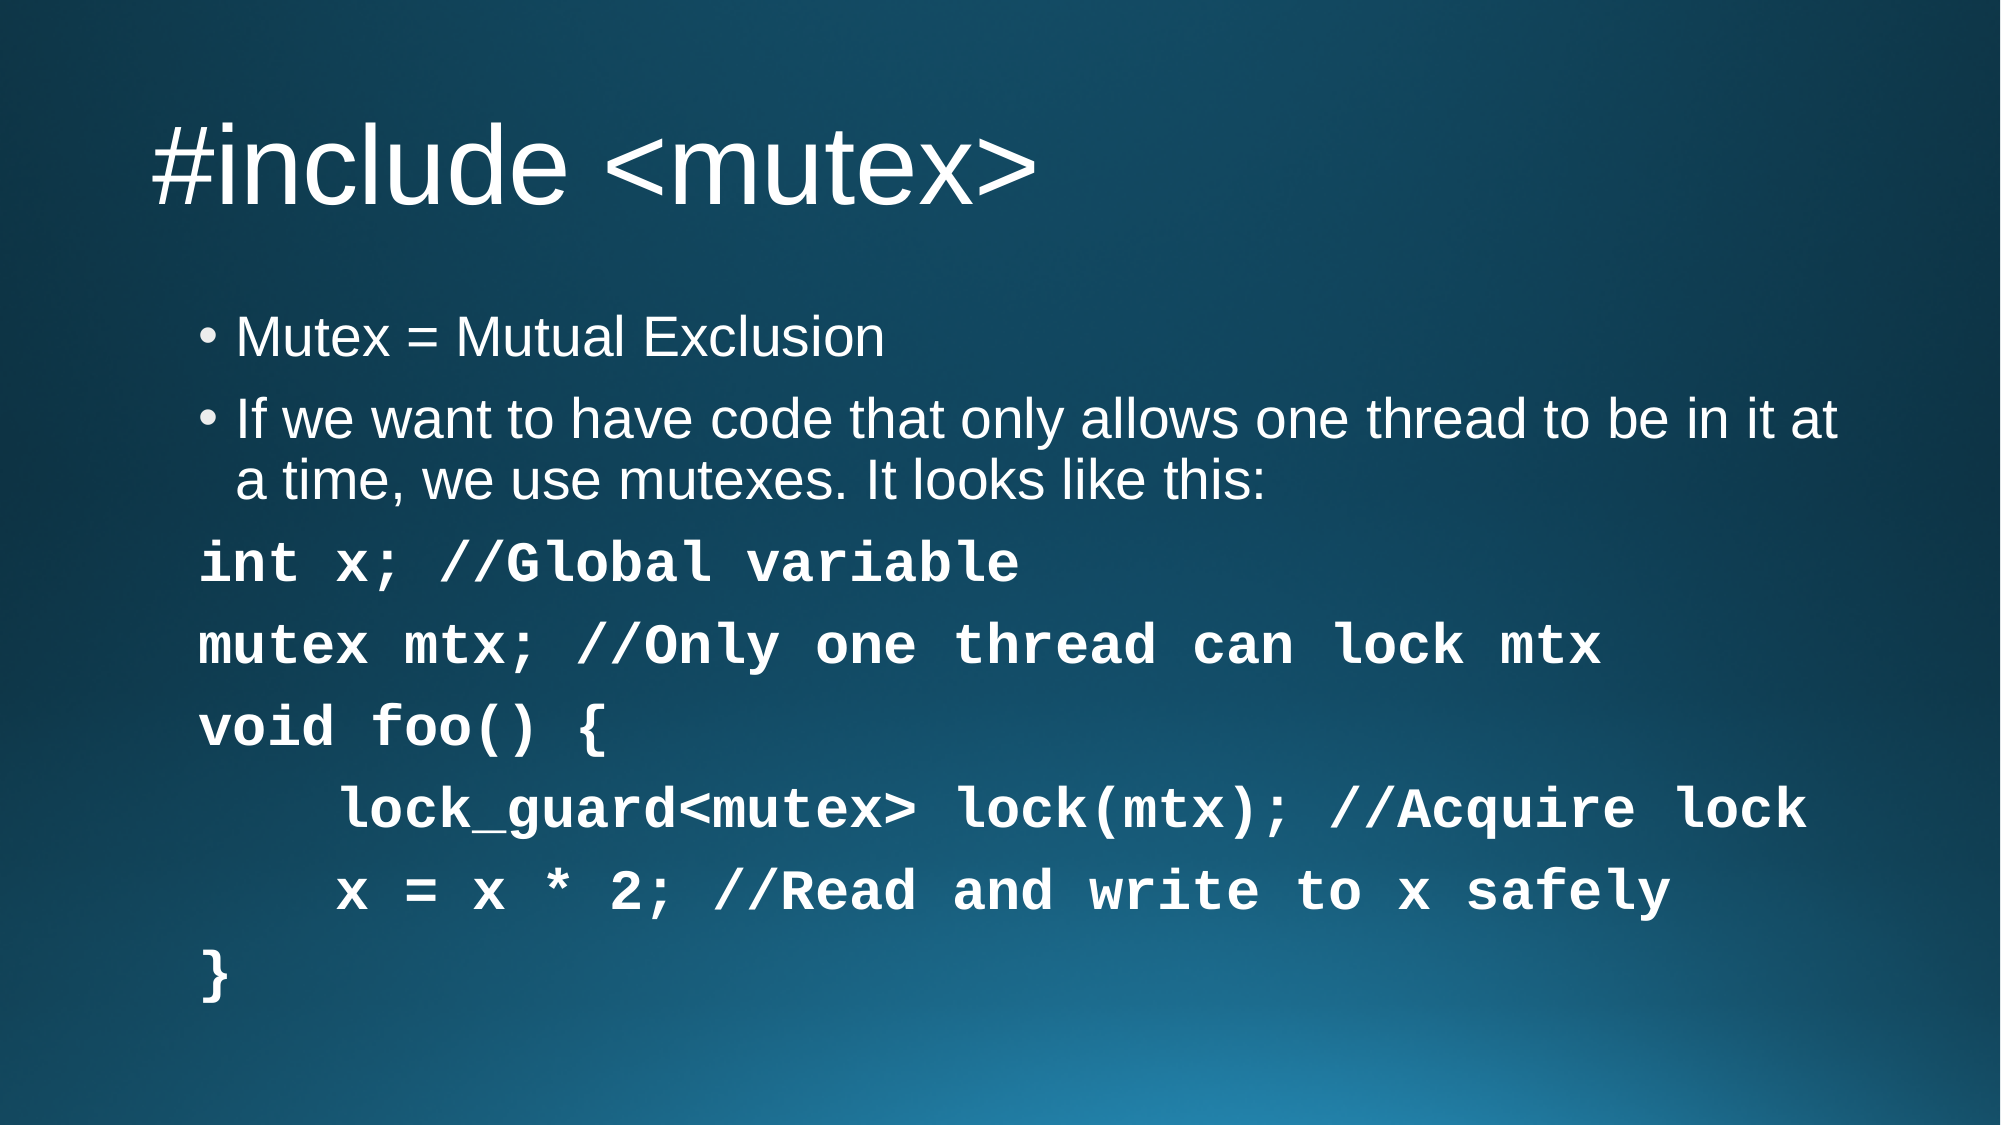

# #include <mutex>
Mutex = Mutual Exclusion
If we want to have code that only allows one thread to be in it at a time, we use mutexes. It looks like this:
int x; //Global variable
mutex mtx; //Only one thread can lock mtx
void foo() {
    lock_guard<mutex> lock(mtx); //Acquire lock
    x = x * 2; //Read and write to x safely
}